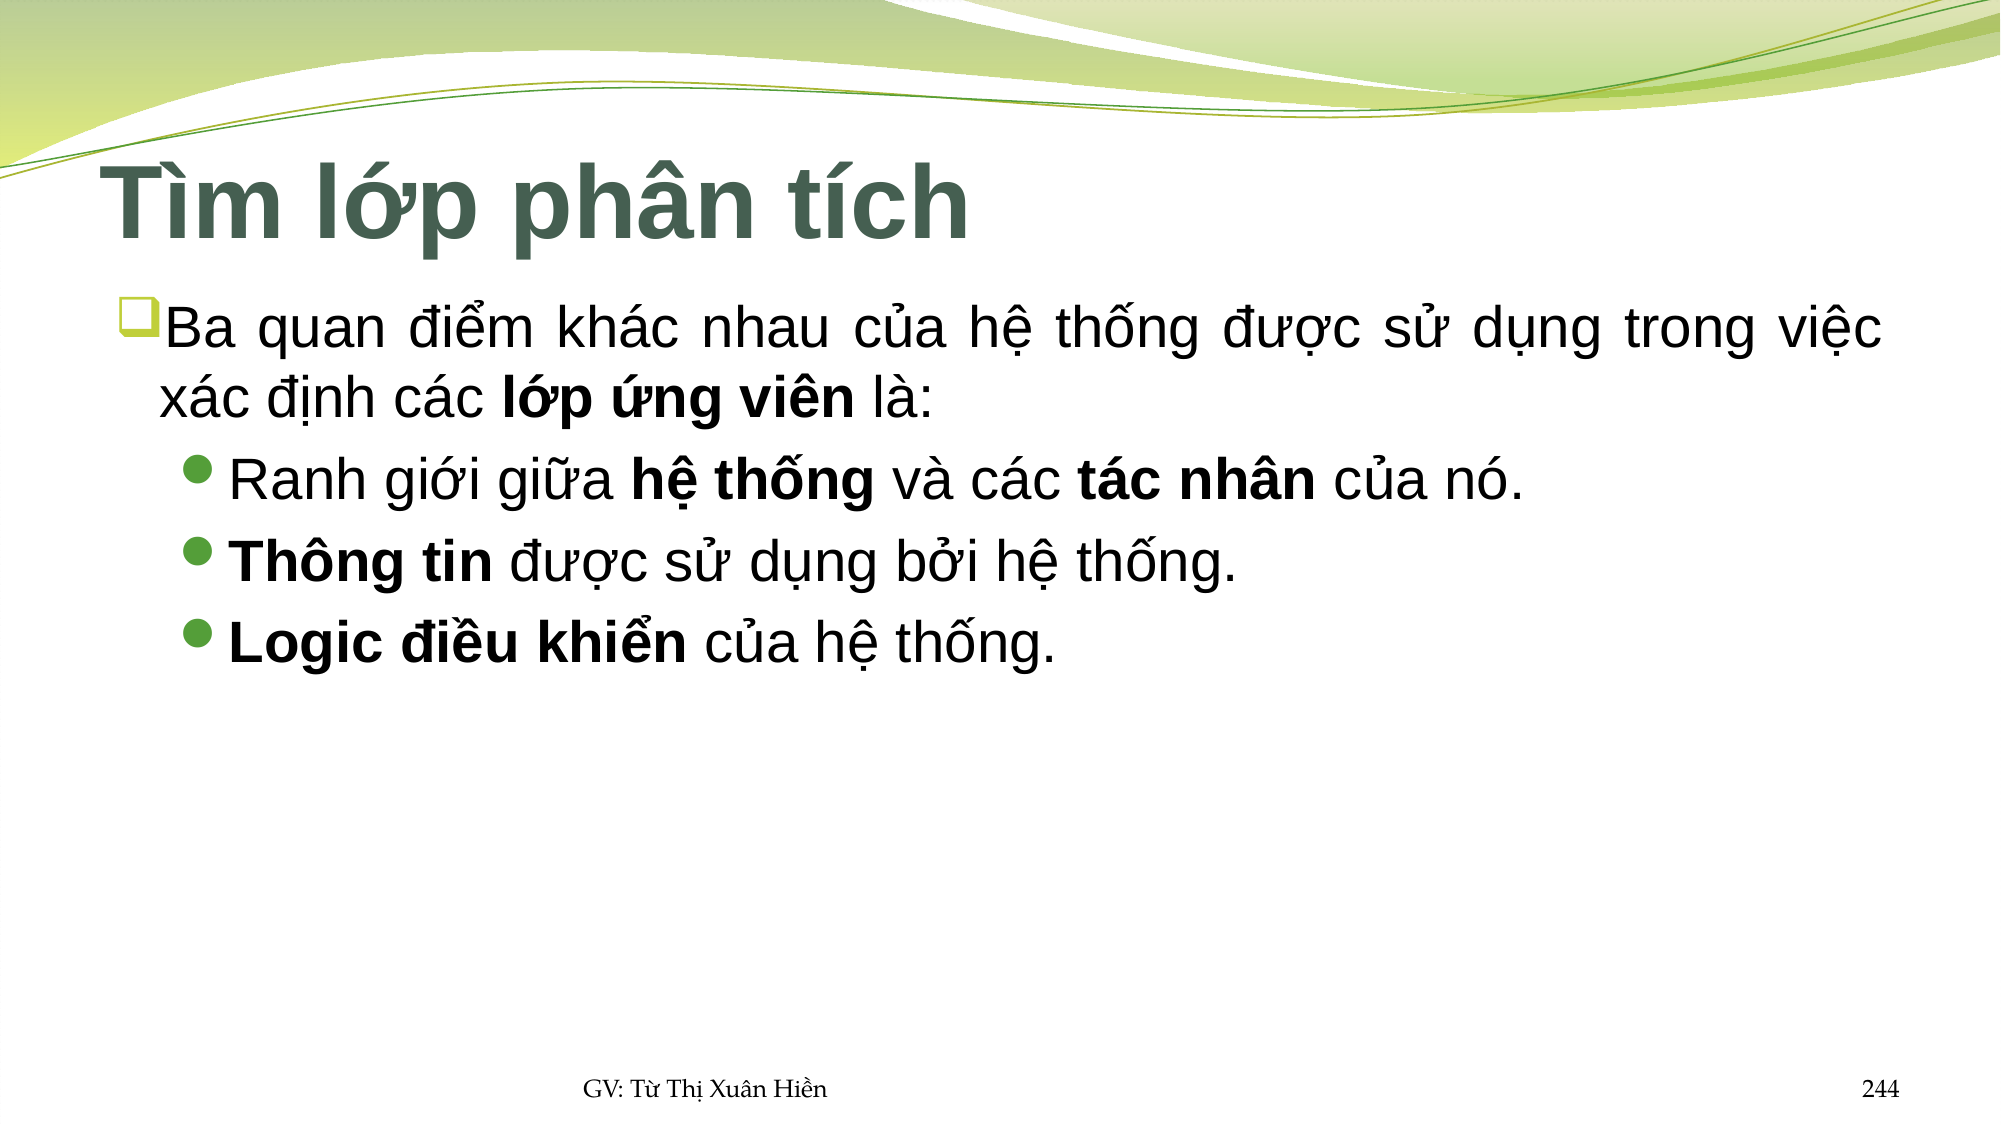

# Tìm lớp phân tích
Ba quan điểm khác nhau của hệ thống được sử dụng trong việc xác định các lớp ứng viên là:
Ranh giới giữa hệ thống và các tác nhân của nó.
Thông tin được sử dụng bởi hệ thống.
Logic điều khiển của hệ thống.

GV: Từ Thị Xuân Hiền
244